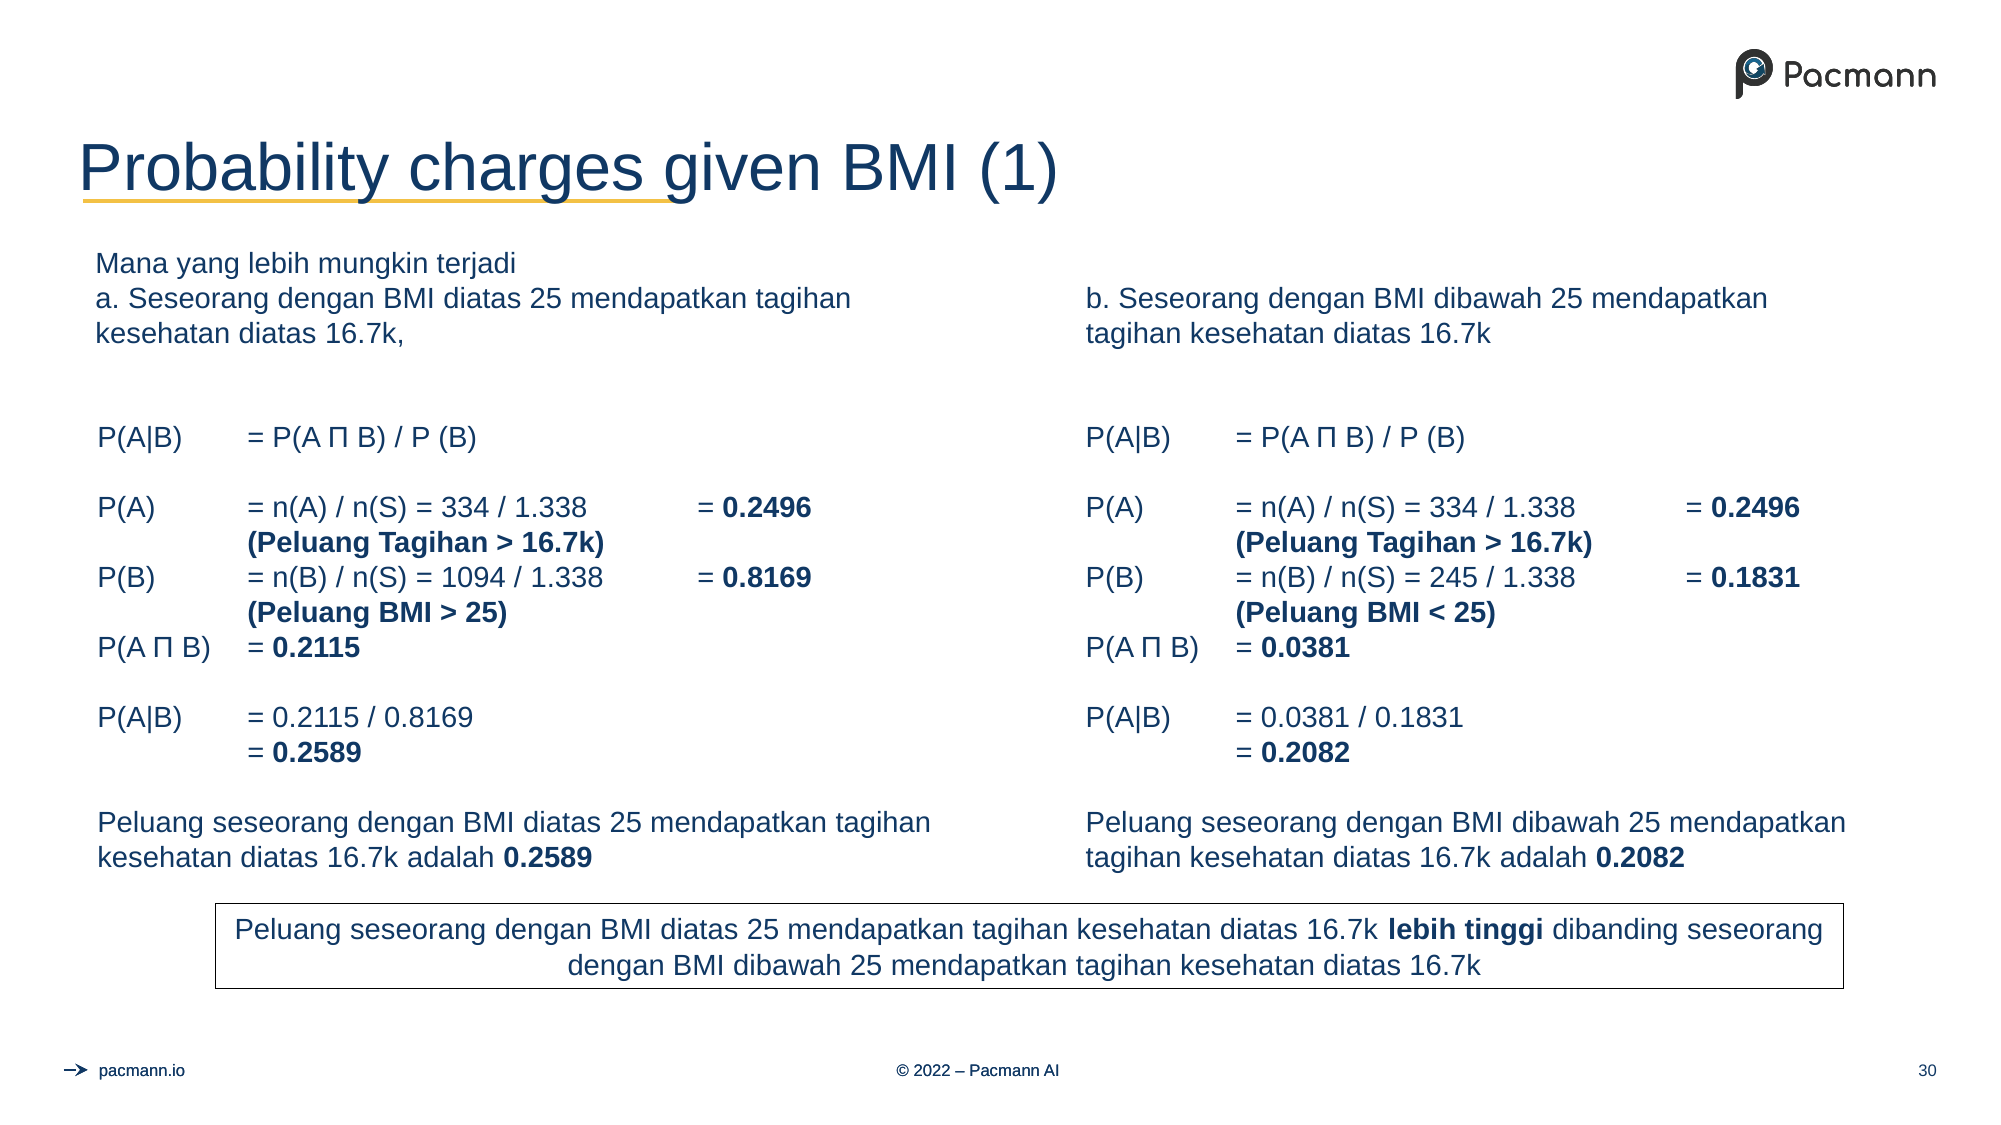

# Probability charges given BMI (1)

b. Seseorang dengan BMI dibawah 25 mendapatkan tagihan kesehatan diatas 16.7k
Mana yang lebih mungkin terjadi
a. Seseorang dengan BMI diatas 25 mendapatkan tagihan kesehatan diatas 16.7k,

P(A|B)	= P(A Π B) / P (B)

P(A) 	= n(A) / n(S) = 334 / 1.338 	= 0.2496 		(Peluang Tagihan > 16.7k)
P(B) 	= n(B) / n(S) = 1094 / 1.338 	= 0.8169 		(Peluang BMI > 25)
P(A Π B) 	= 0.2115

P(A|B)	= 0.2115 / 0.8169
	= 0.2589

Peluang seseorang dengan BMI diatas 25 mendapatkan tagihan kesehatan diatas 16.7k adalah 0.2589

P(A|B)	= P(A Π B) / P (B)

P(A) 	= n(A) / n(S) = 334 / 1.338 	= 0.2496 		(Peluang Tagihan > 16.7k)
P(B) 	= n(B) / n(S) = 245 / 1.338 	= 0.1831 		(Peluang BMI < 25)
P(A Π B) 	= 0.0381

P(A|B) 	= 0.0381 / 0.1831
	= 0.2082

Peluang seseorang dengan BMI dibawah 25 mendapatkan tagihan kesehatan diatas 16.7k adalah 0.2082
Peluang seseorang dengan BMI diatas 25 mendapatkan tagihan kesehatan diatas 16.7k lebih tinggi dibanding seseorang dengan BMI dibawah 25 mendapatkan tagihan kesehatan diatas 16.7k